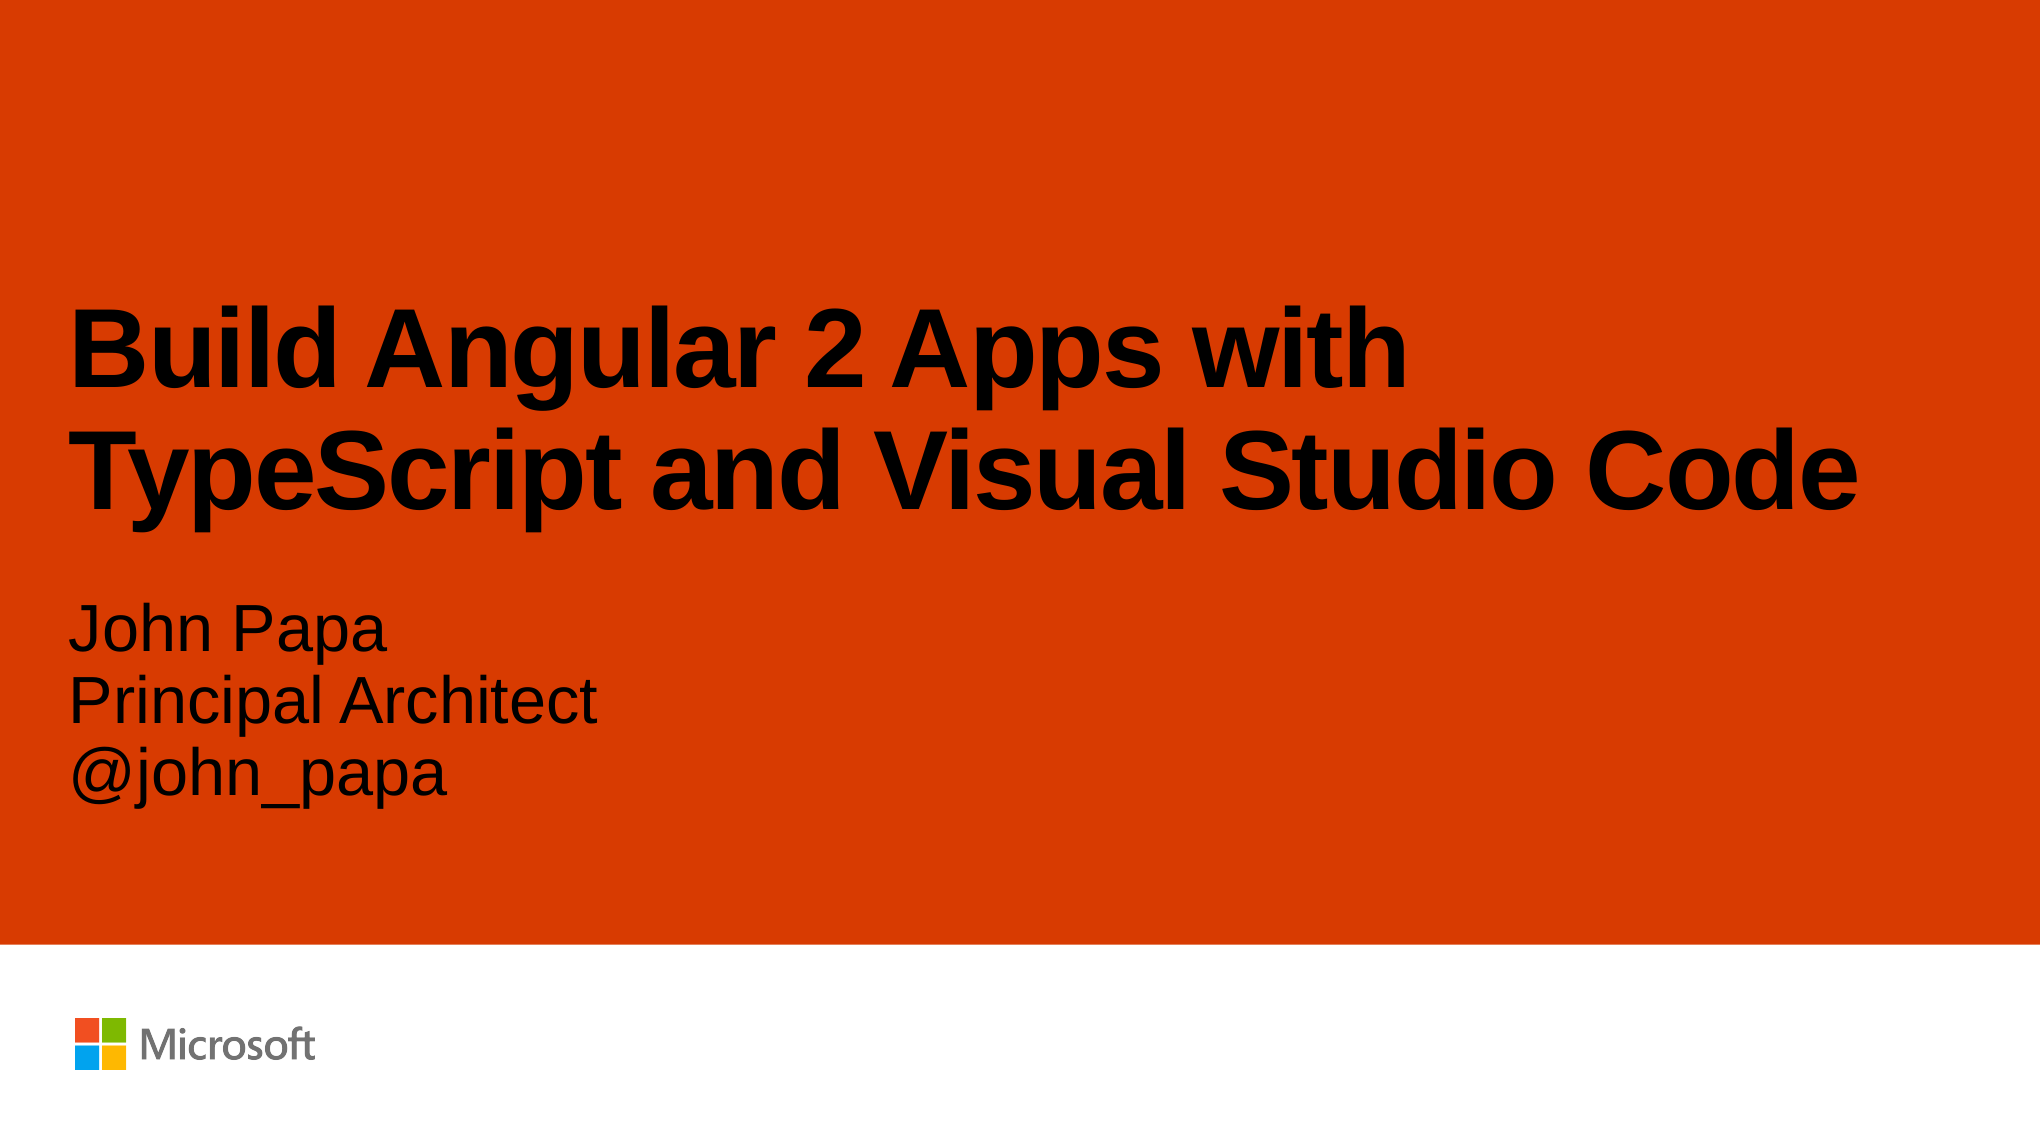

# Build Angular 2 Apps with TypeScript and Visual Studio Code
John Papa
Principal Architect
@john_papa